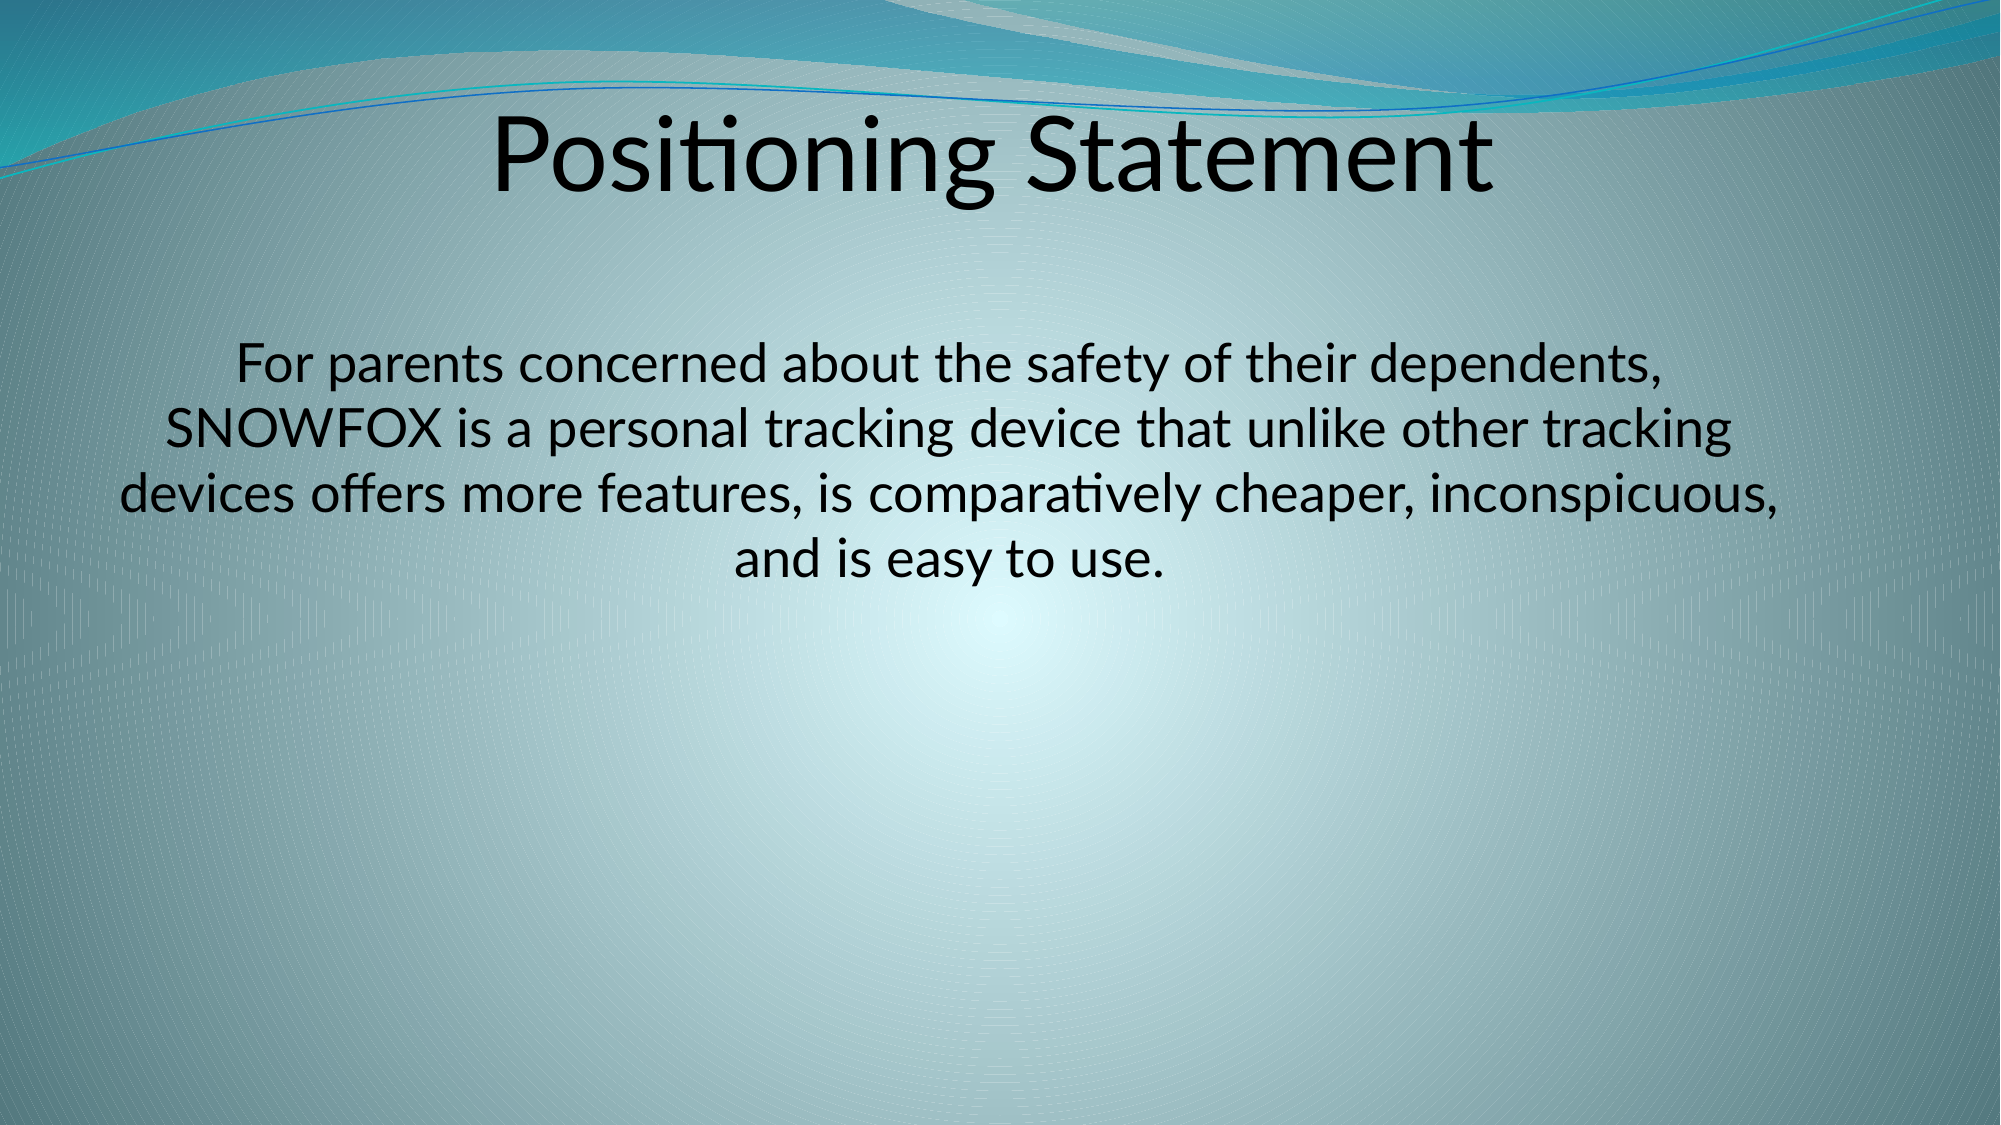

# Positioning Statement
For parents concerned about the safety of their dependents, SNOWFOX is a personal tracking device that unlike other tracking devices offers more features, is comparatively cheaper, inconspicuous, and is easy to use.